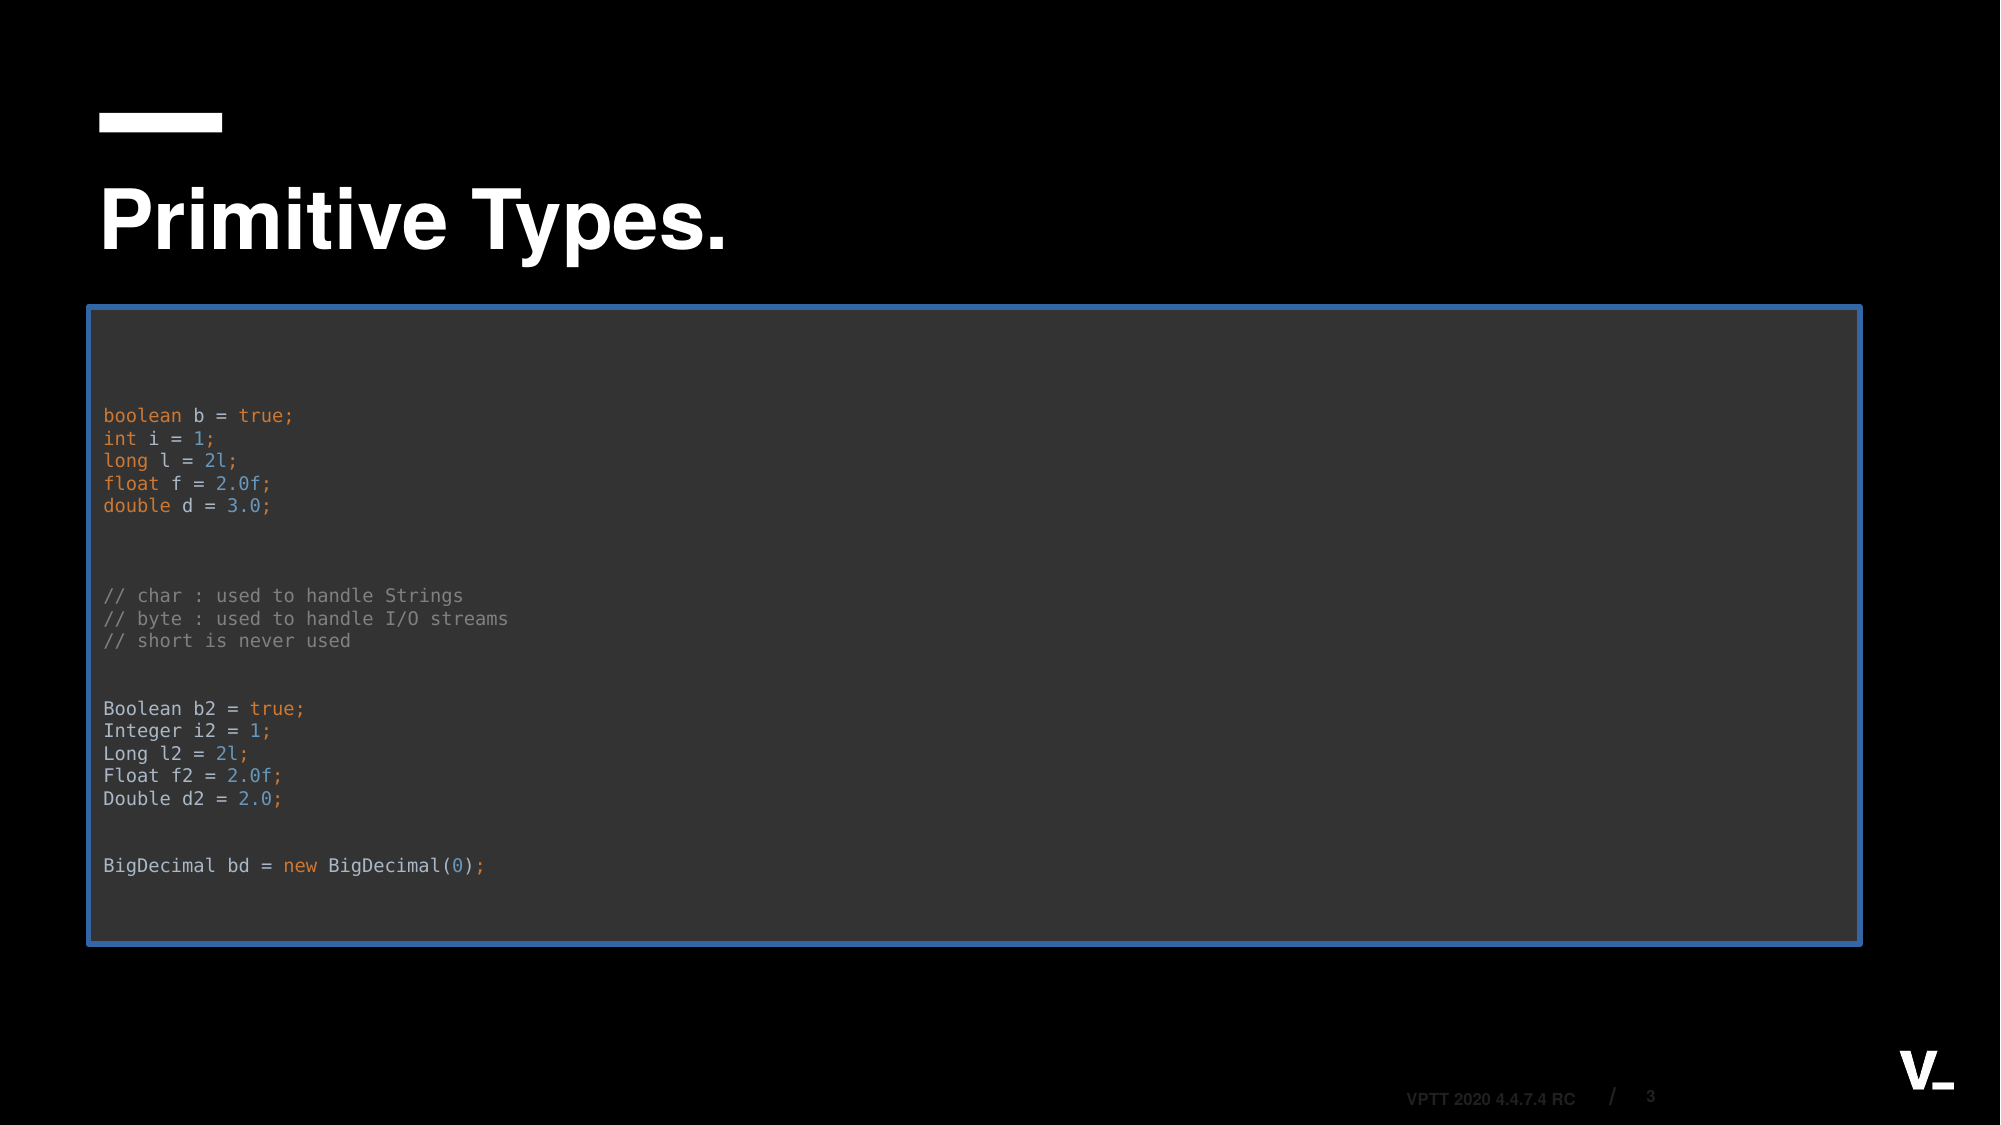

Primitive Types.

boolean b = true;
int i = 1;
long l = 2l;
float f = 2.0f;
double d = 3.0;
// char : used to handle Strings
// byte : used to handle I/O streams
// short is never used
Boolean b2 = true;
Integer i2 = 1;
Long l2 = 2l;
Float f2 = 2.0f;
Double d2 = 2.0;
BigDecimal bd = new BigDecimal(0);

3
VPTT 2020 4.4.7.4 RC       /